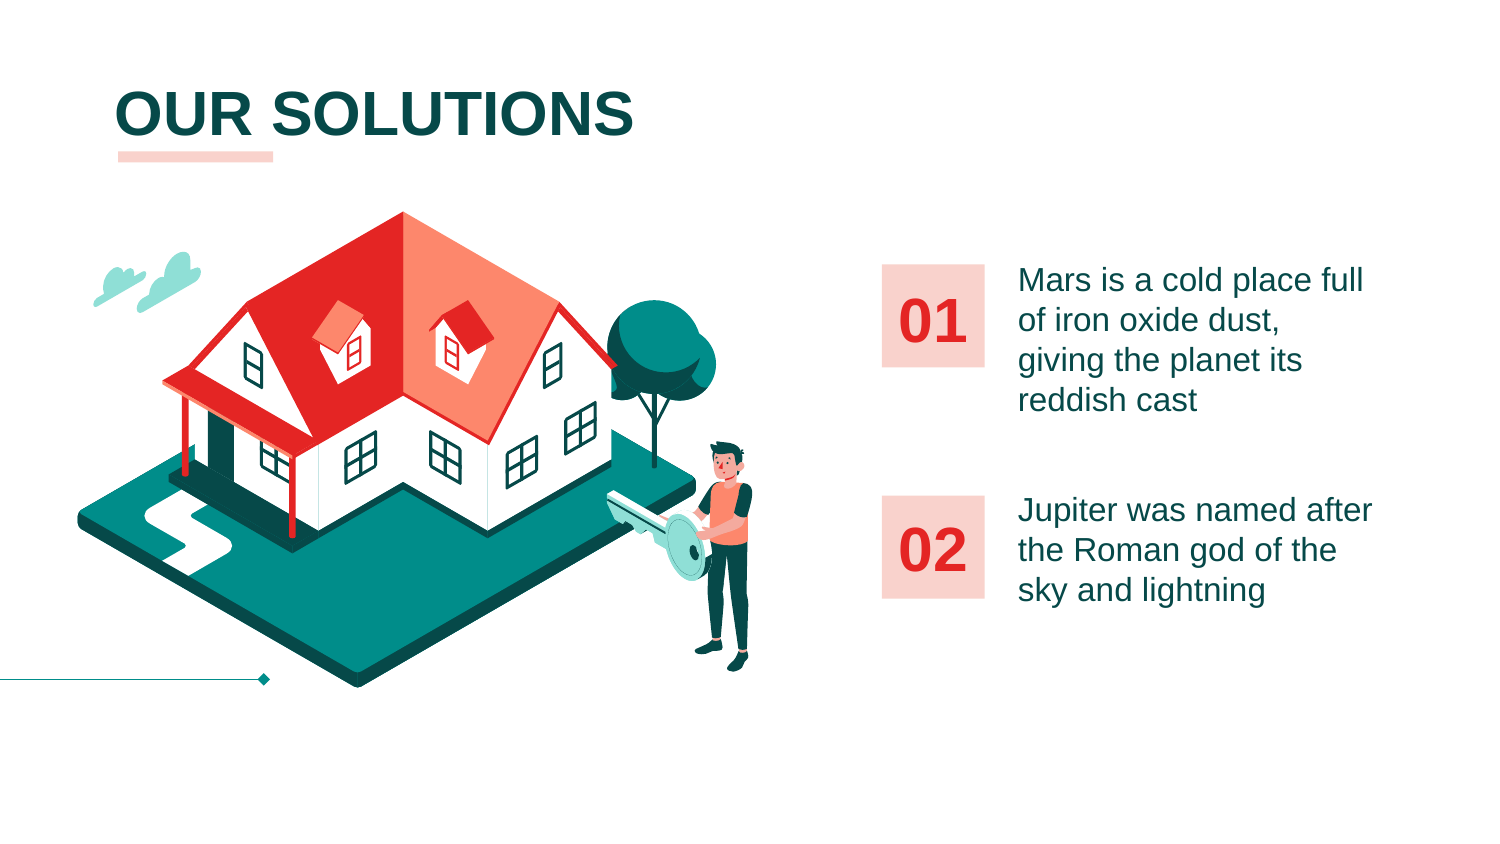

OUR SOLUTIONS

Mars is a cold place full of iron oxide dust, giving the planet its reddish cast

# 01
Jupiter was named after the Roman god of the sky and lightning

02